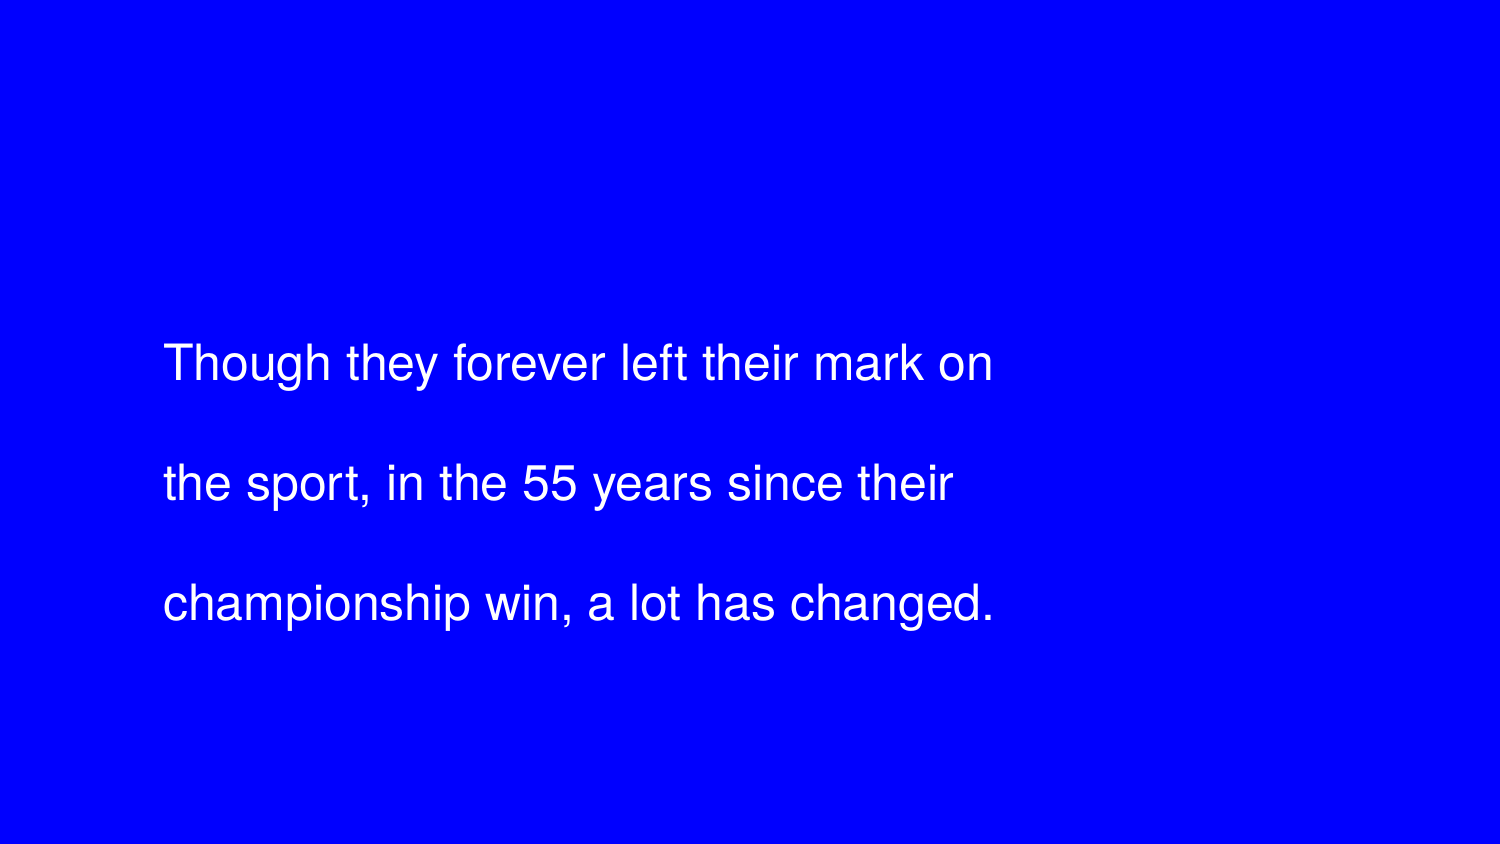

Though they forever left their mark on the sport, in the 55 years since their championship win, a lot has changed.